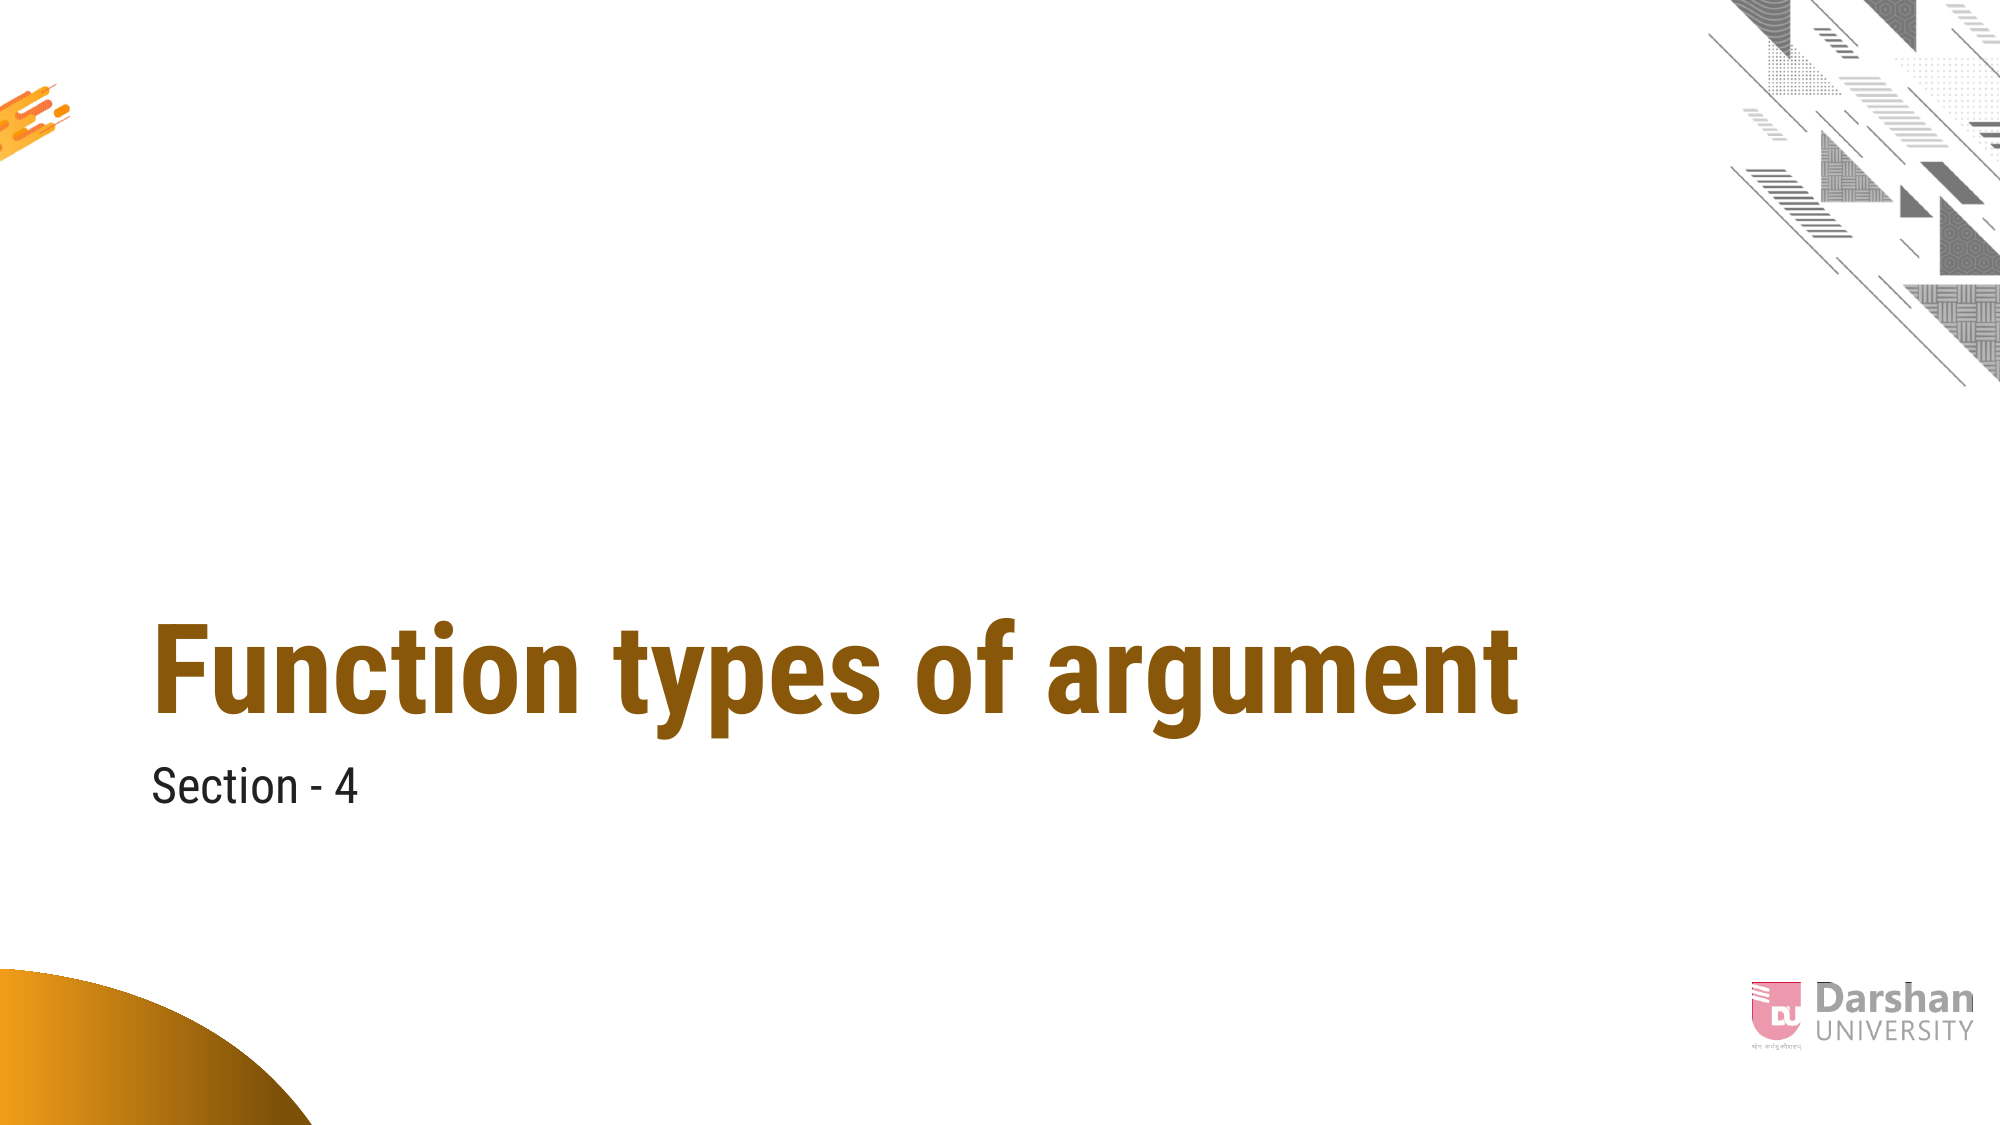

# Function types of argument
Section - 4